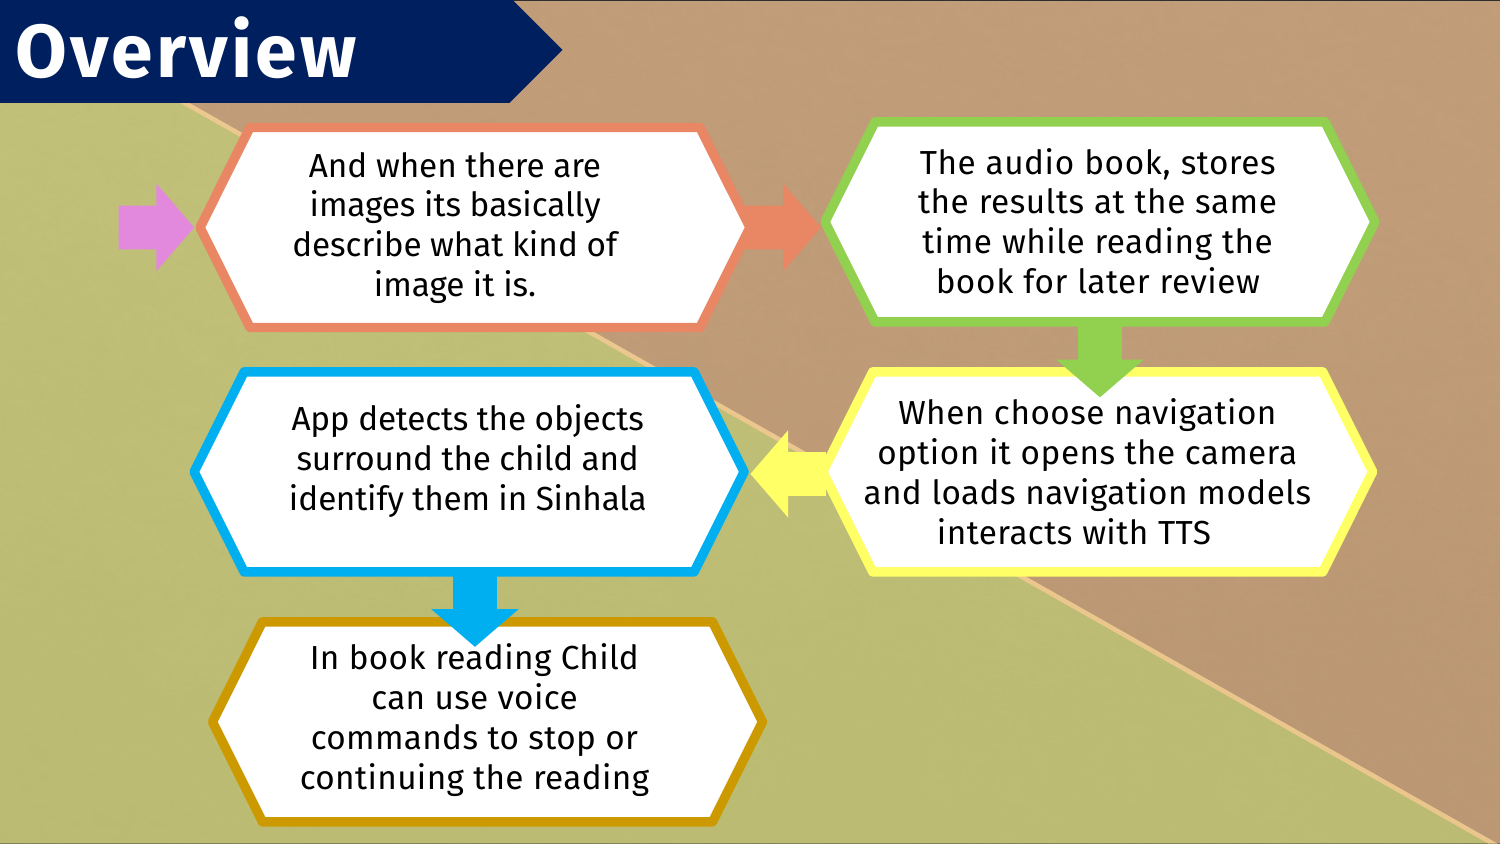

# Overview

The audio book, stores the results at the same time while reading the book for later review
And when there are images its basically describe what kind of image it is.

When choose navigation option it opens the camera and loads navigation models interacts with TTS
App detects the objects surround the child and identify them in Sinhala
In book reading Child can use voice commands to stop or continuing the reading